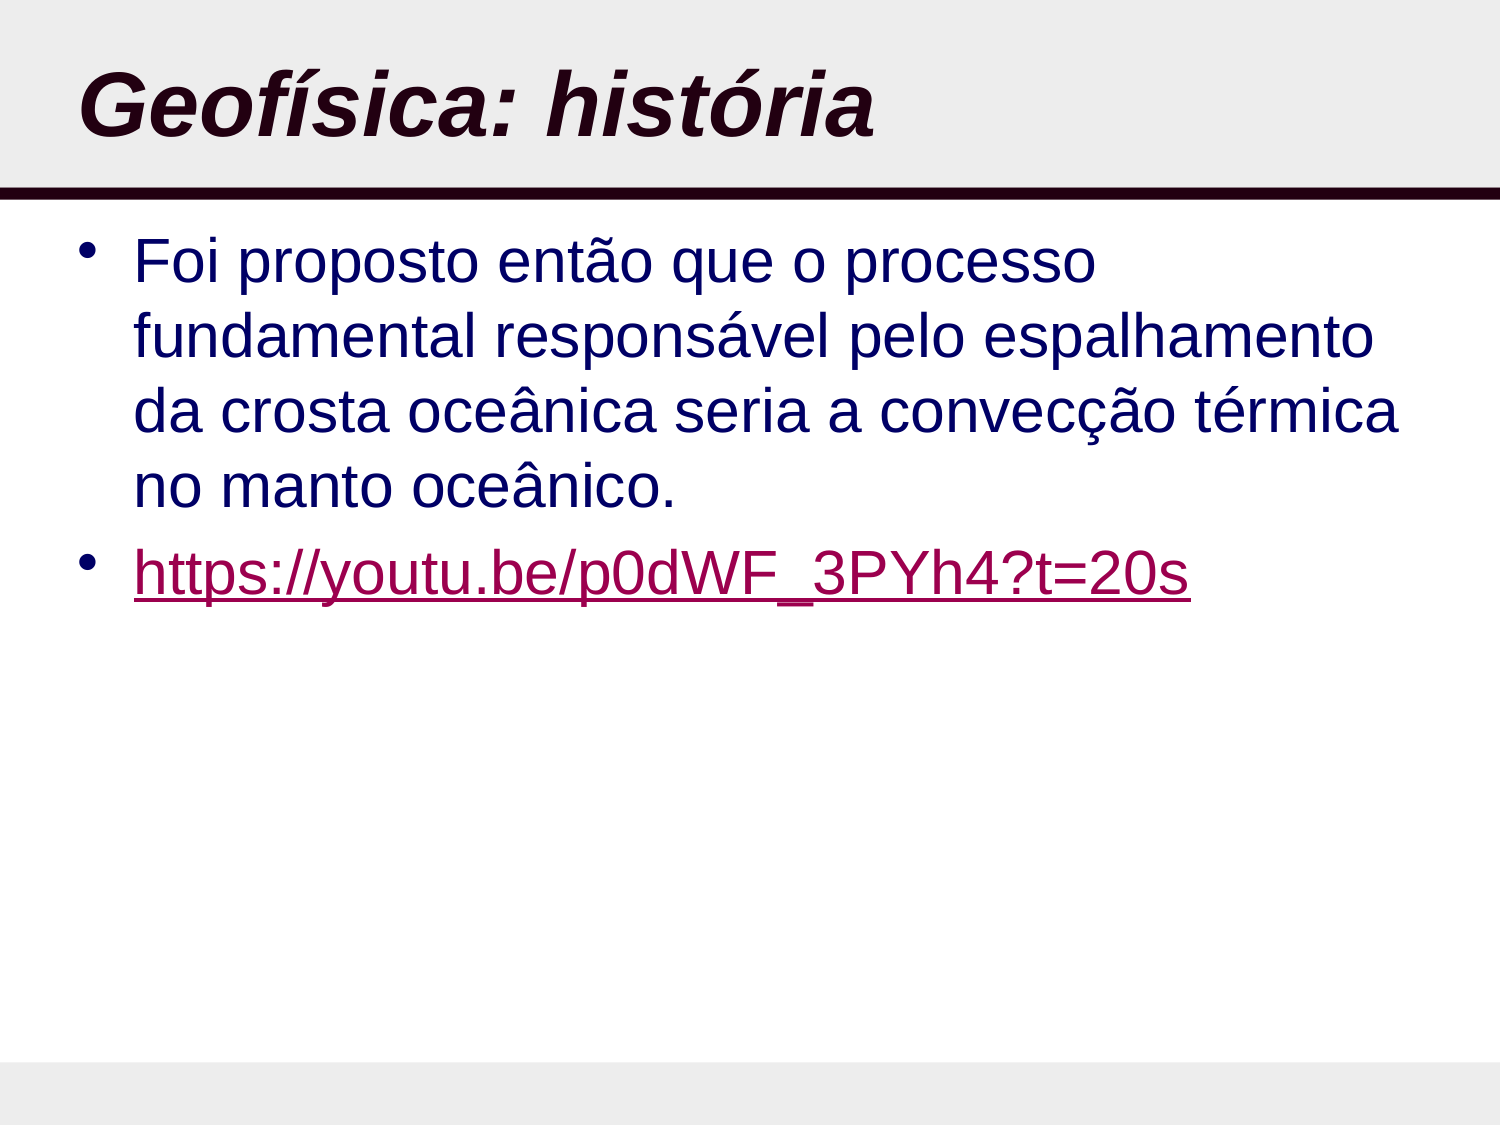

# Geofísica: história
Foi proposto então que o processo fundamental responsável pelo espalhamento da crosta oceânica seria a convecção térmica no manto oceânico.
https://youtu.be/p0dWF_3PYh4?t=20s